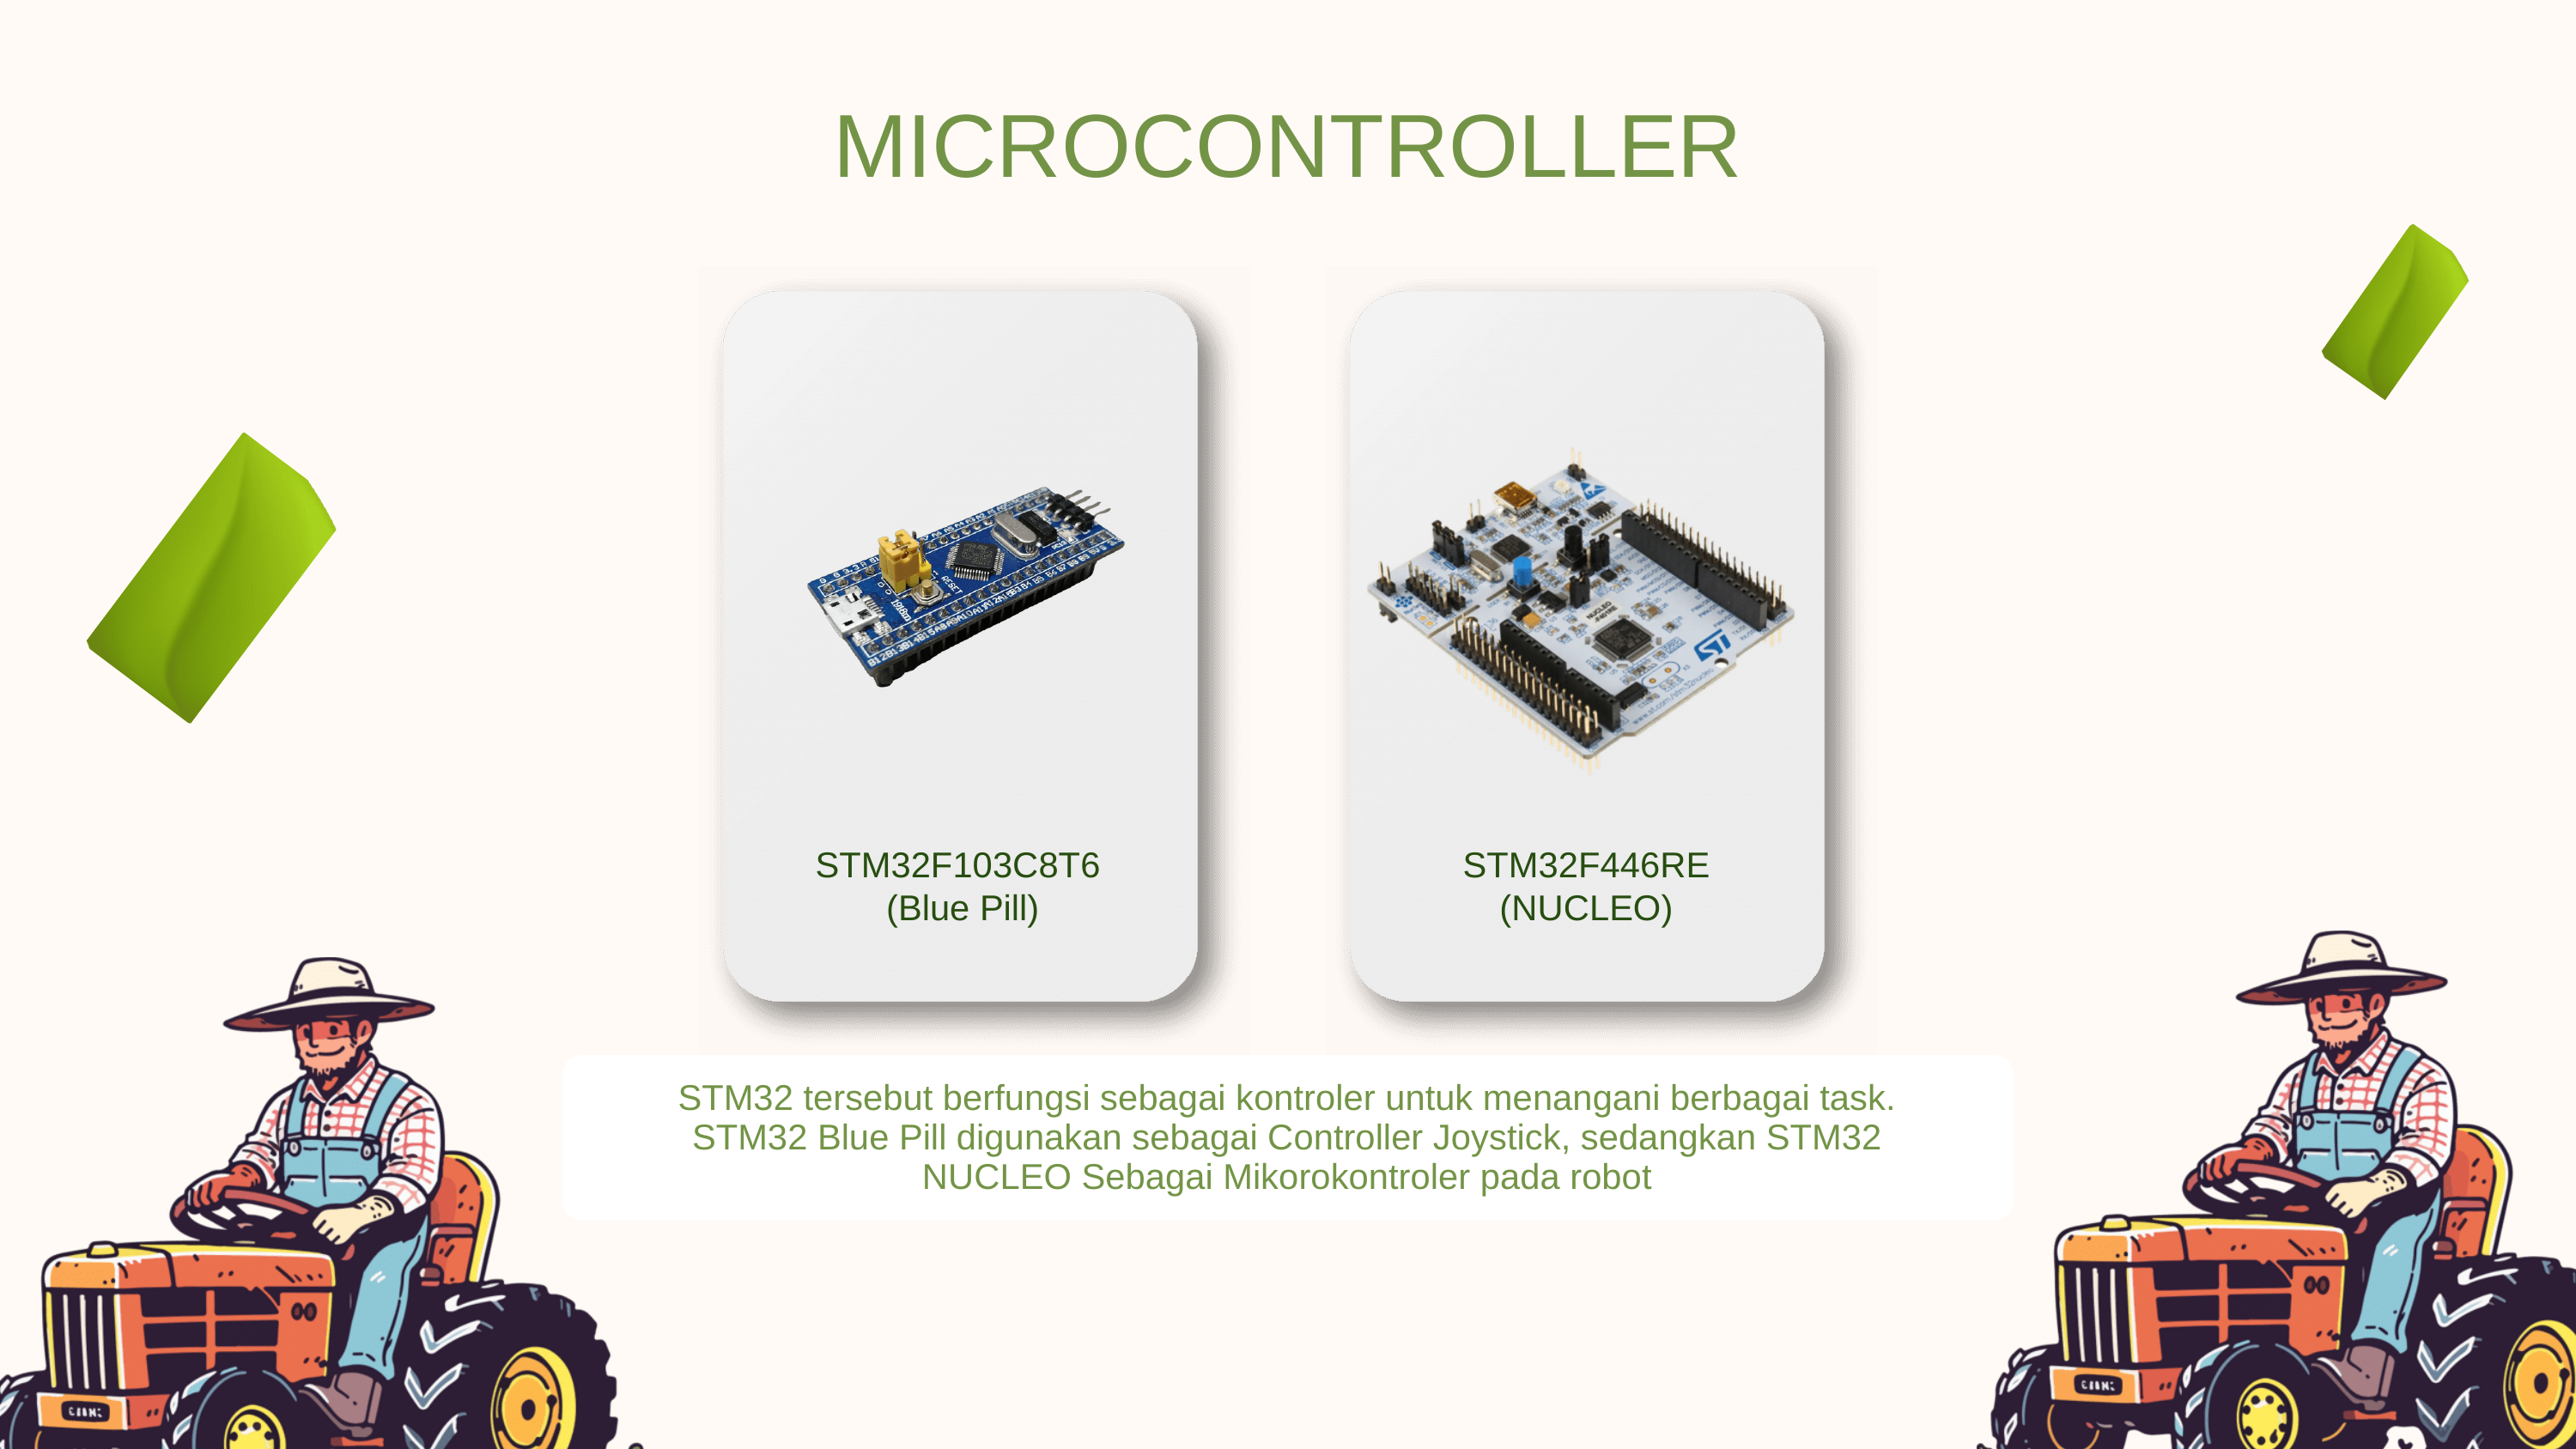

MICROCONTROLLER

STM32F103C8T6
(Blue Pill)
STM32F446RE (NUCLEO)

STM32 tersebut berfungsi sebagai kontroler untuk menangani berbagai task. STM32 Blue Pill digunakan sebagai Controller Joystick, sedangkan STM32 NUCLEO Sebagai Mikorokontroler pada robot